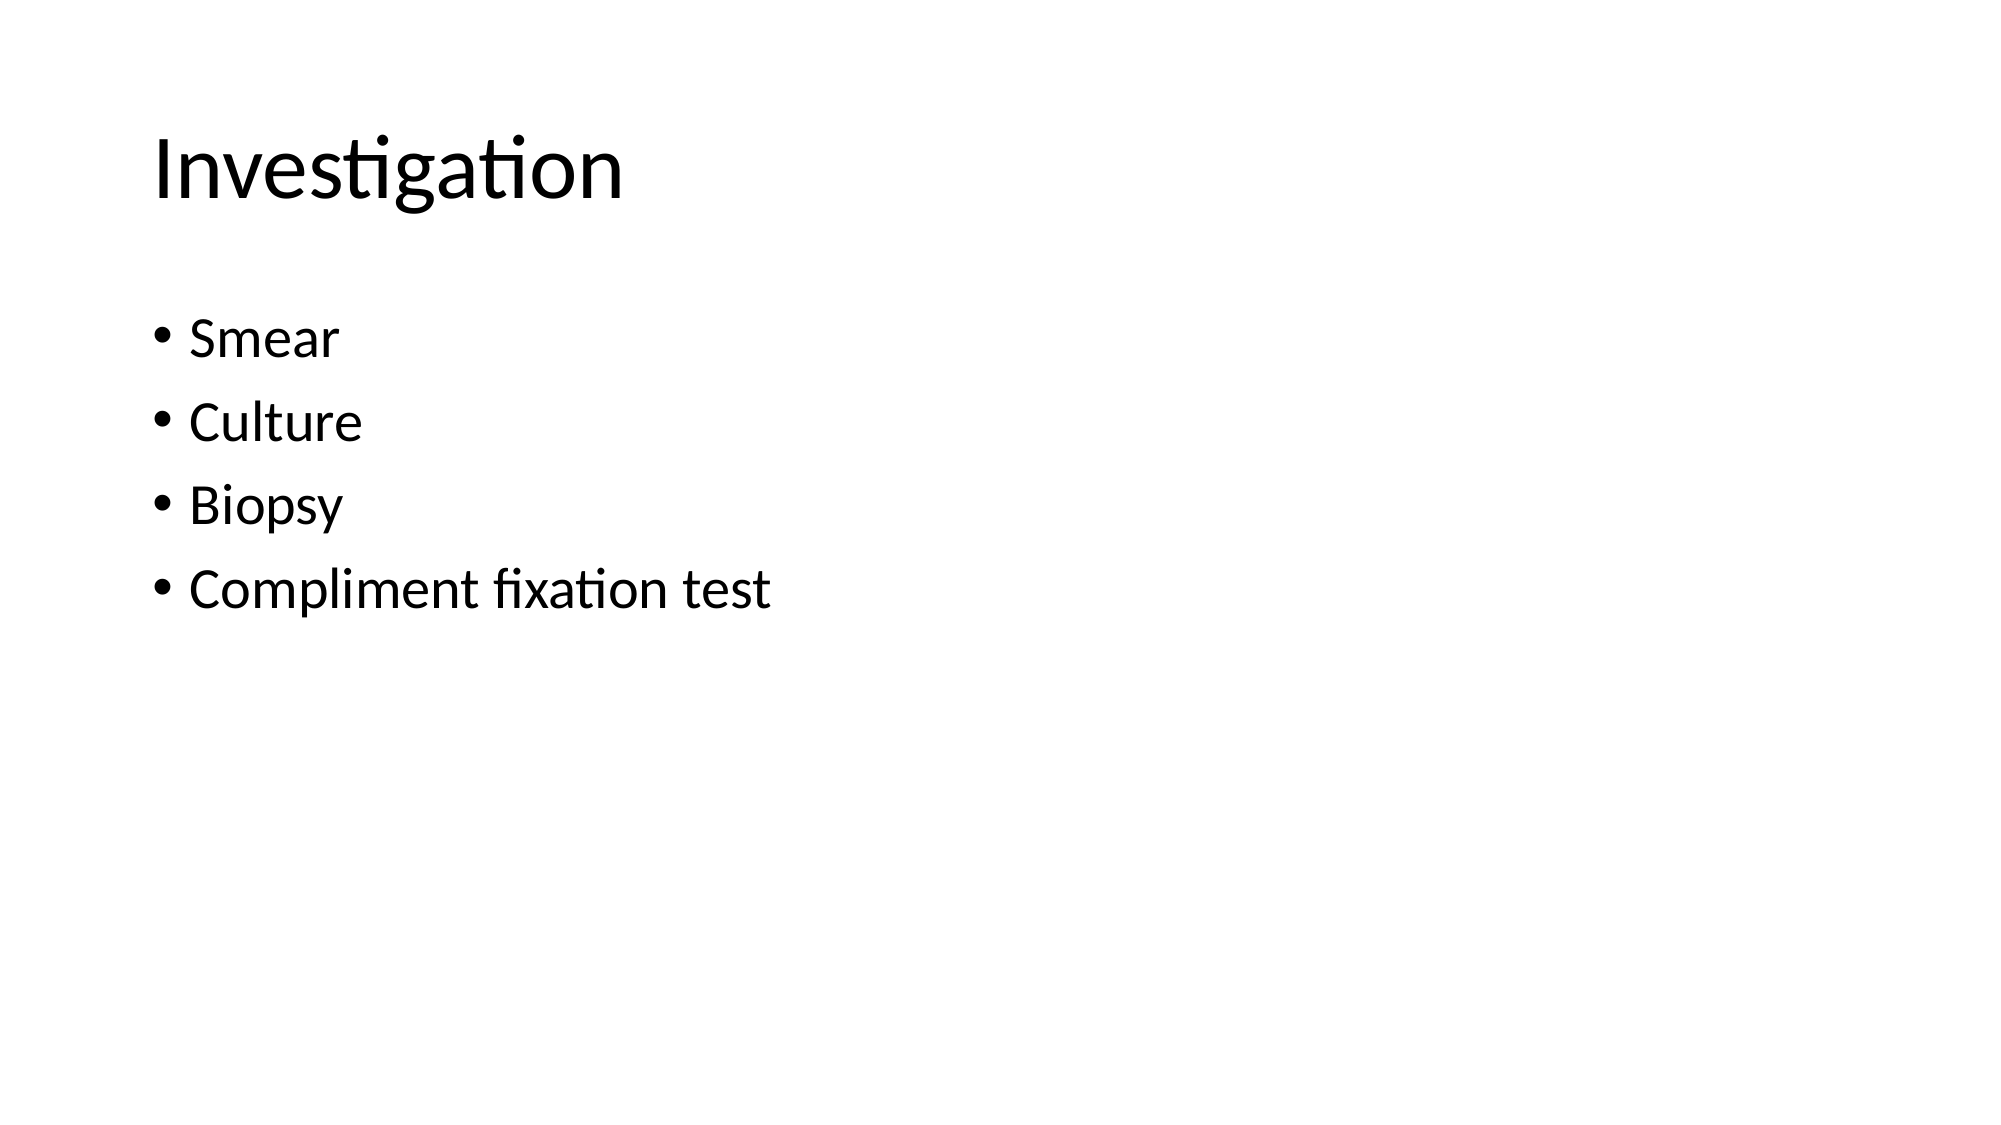

# Investigation
Smear
Culture
Biopsy
Compliment fixation test